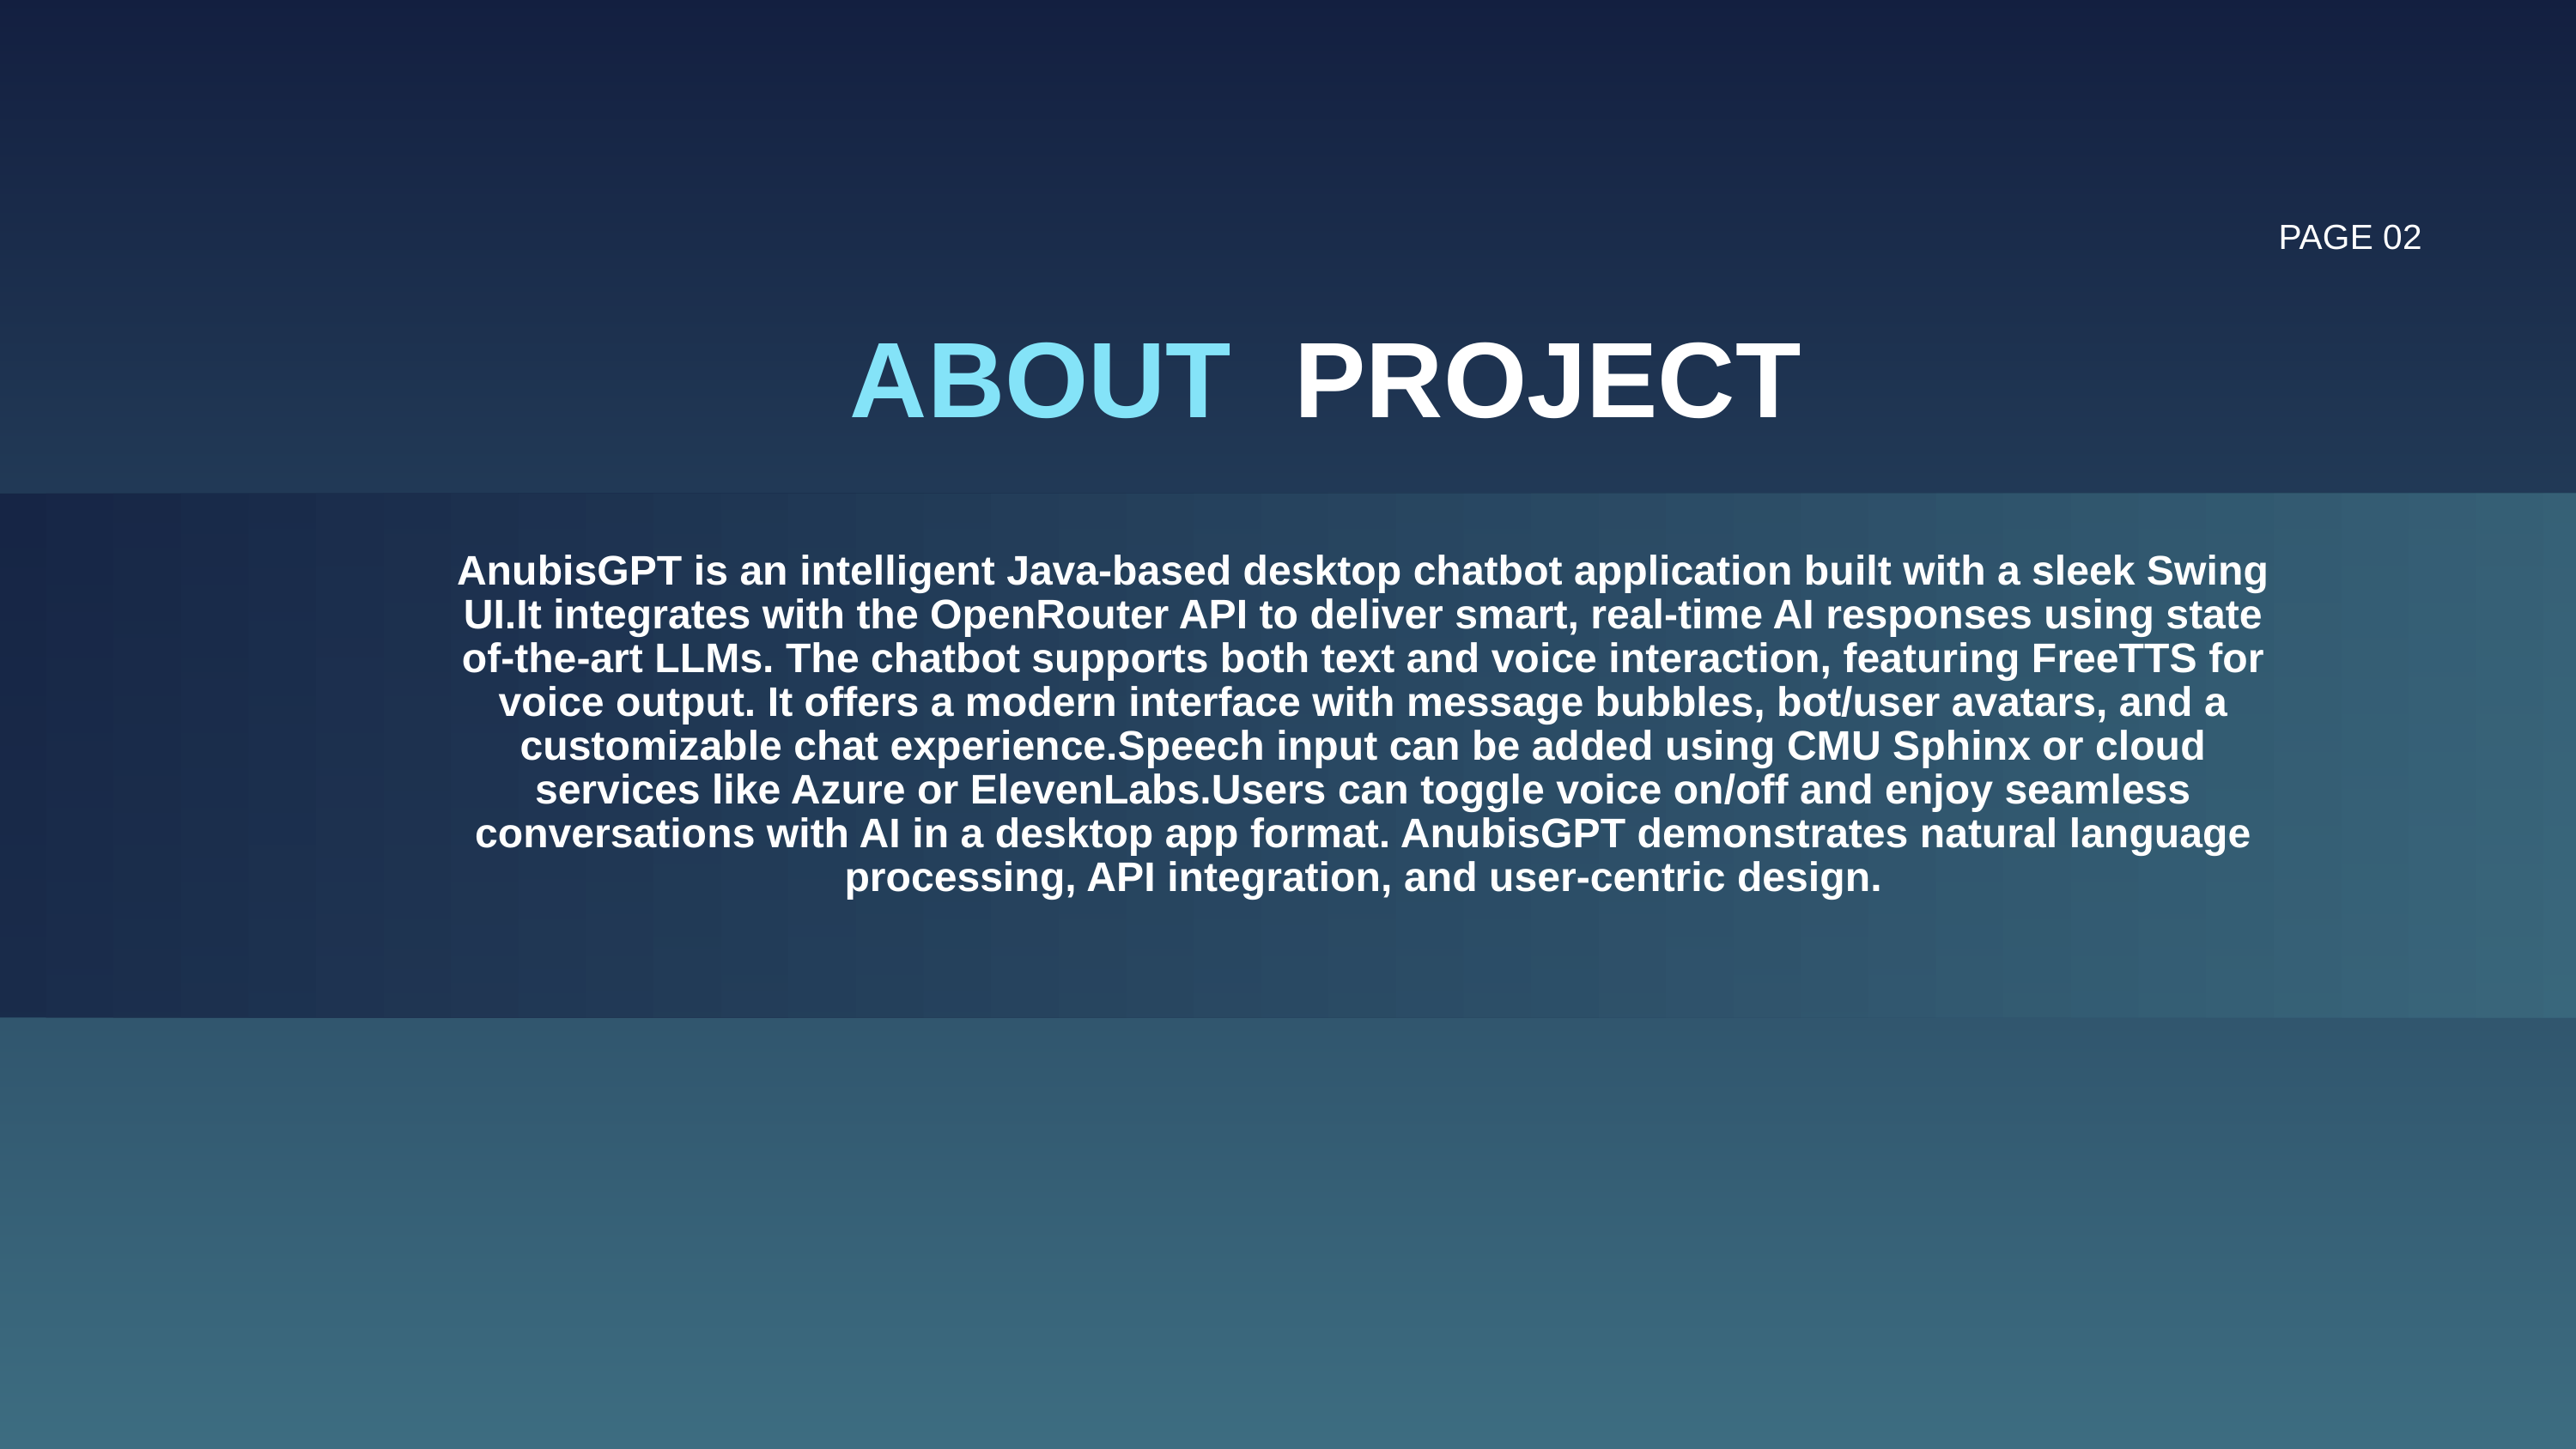

PAGE 02
ABOUT
PROJECT

AnubisGPT is an intelligent Java-based desktop chatbot application built with a sleek Swing UI.It integrates with the OpenRouter API to deliver smart, real-time AI responses using state of-the-art LLMs. The chatbot supports both text and voice interaction, featuring FreeTTS for voice output. It offers a modern interface with message bubbles, bot/user avatars, and a customizable chat experience.Speech input can be added using CMU Sphinx or cloud services like Azure or ElevenLabs.Users can toggle voice on/off and enjoy seamless conversations with AI in a desktop app format. AnubisGPT demonstrates natural language processing, API integration, and user-centric design.